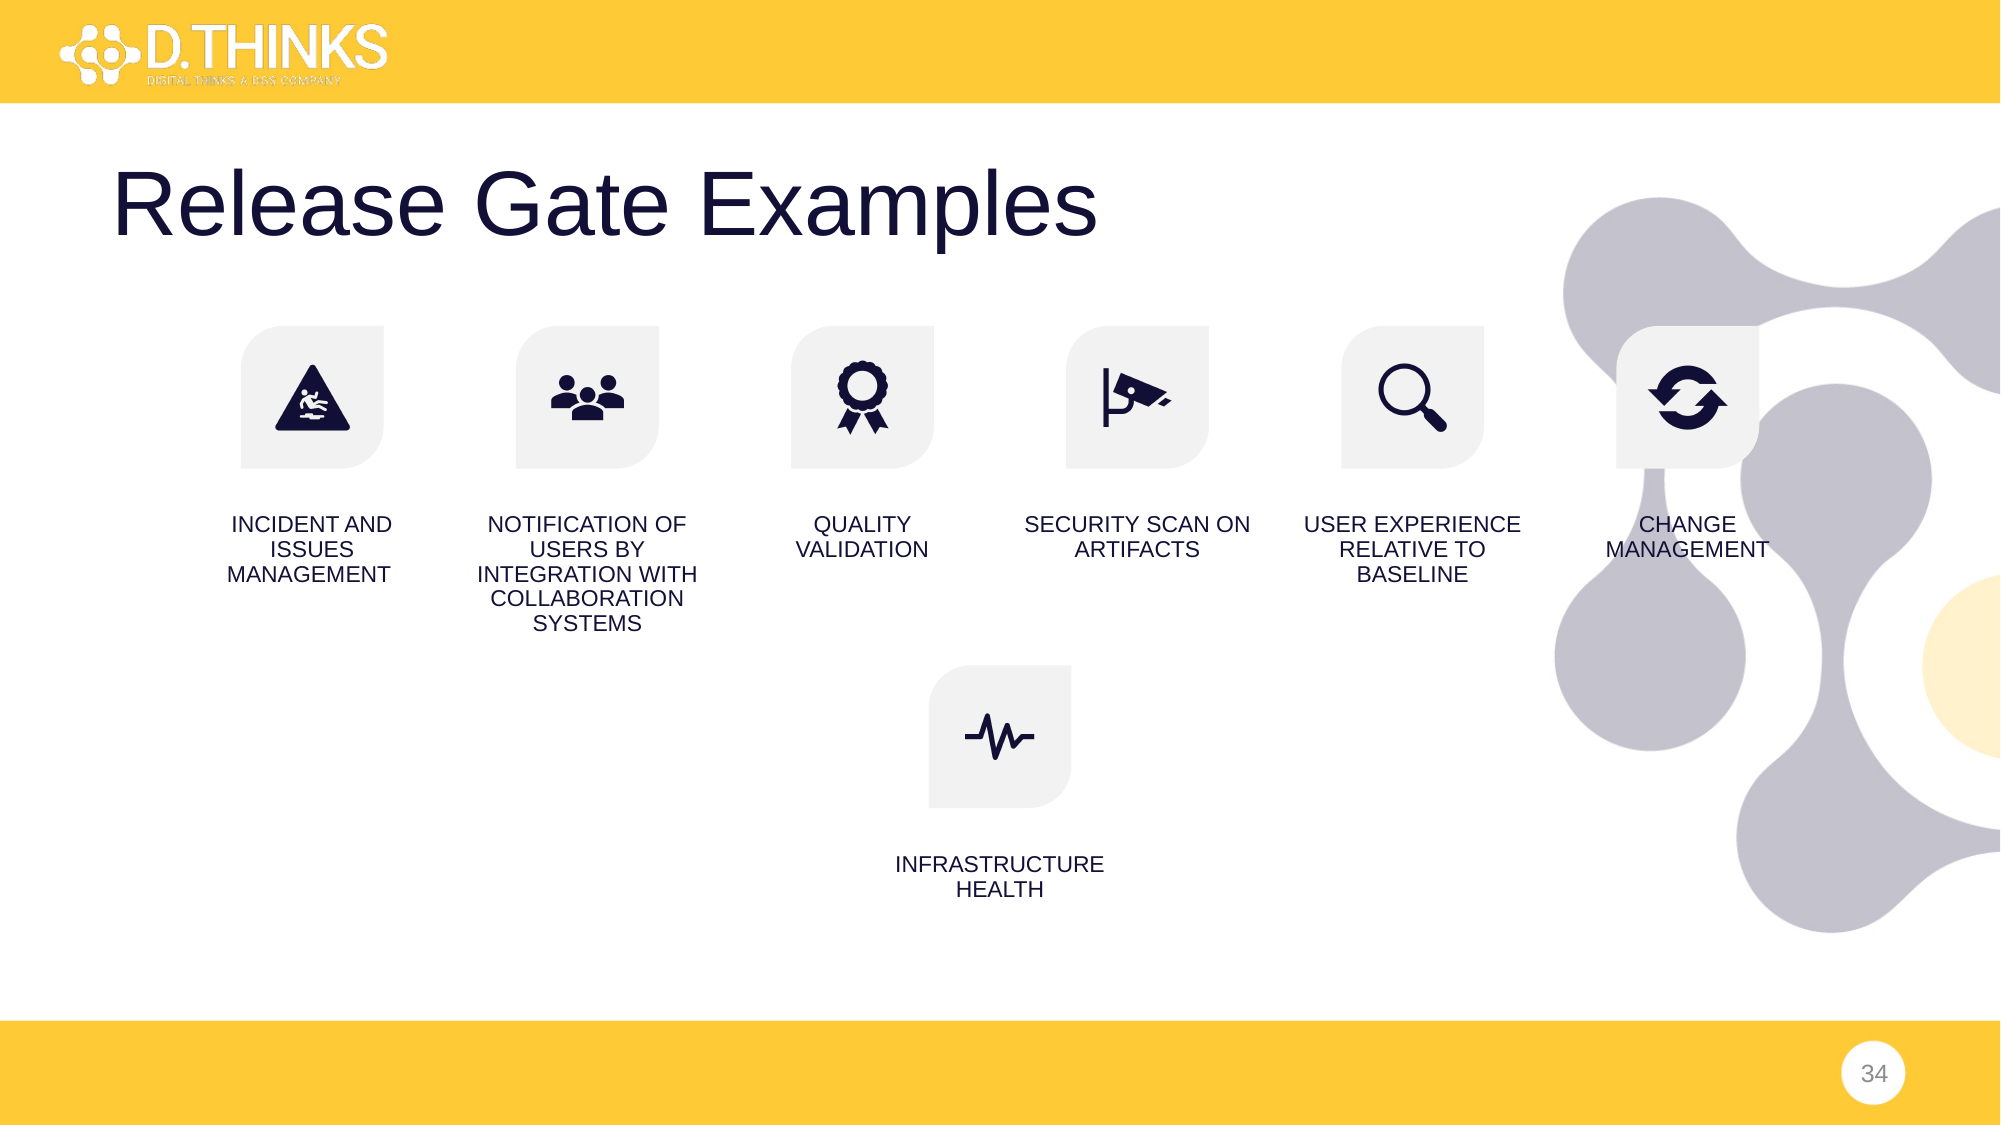

# Release Gate Examples
Incident and issues management
Notification of users by integration with collaboration systems
Quality validation
Security scan on artifacts
User experience relative to baseline
Change management
Infrastructure health
34